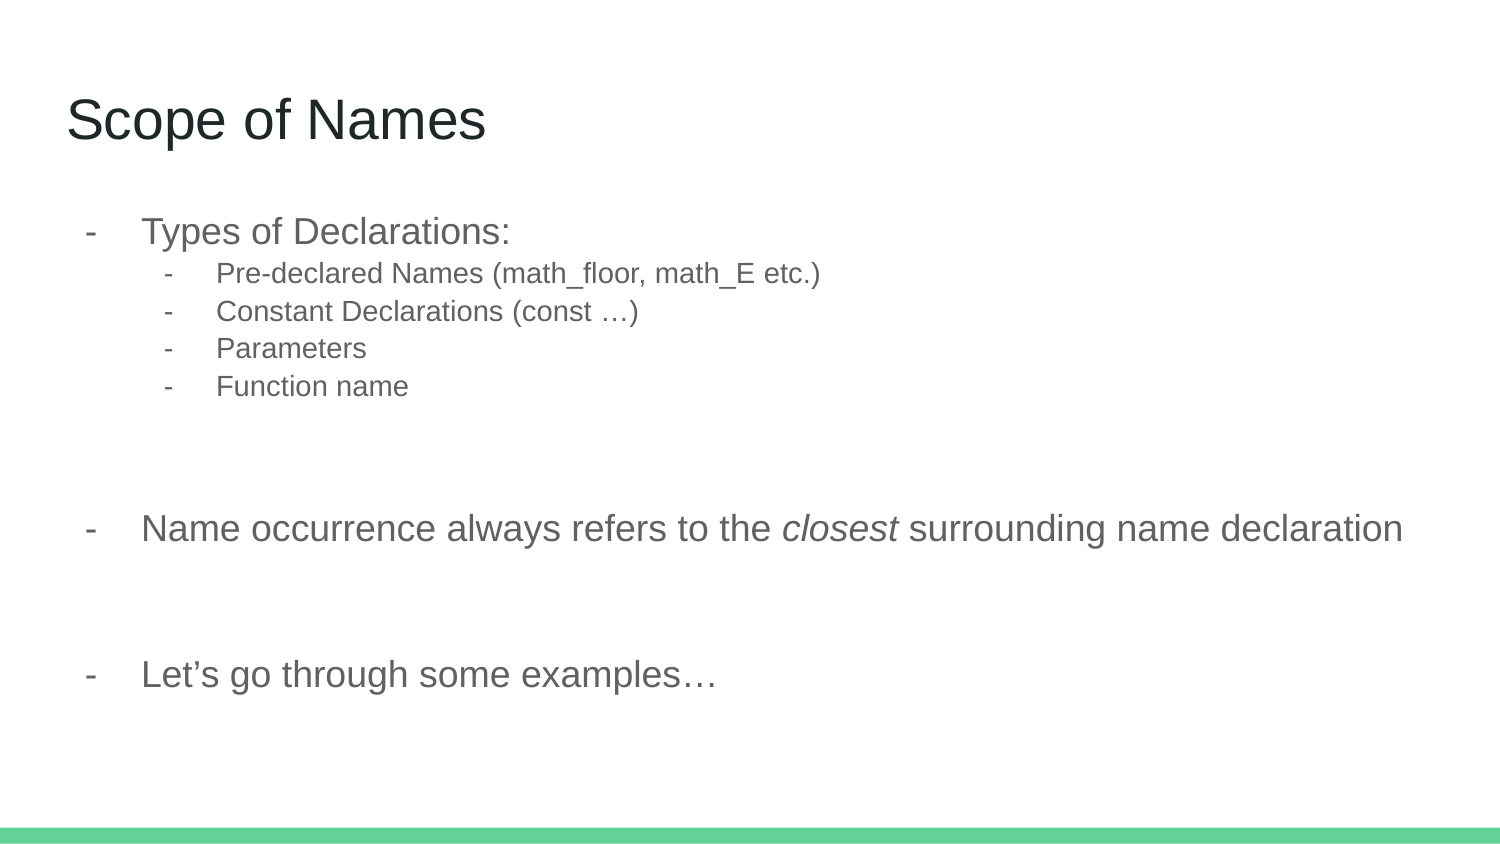

# Scope of Names
Types of Declarations:
Pre-declared Names (math_floor, math_E etc.)
Constant Declarations (const …)
Parameters
Function name

Name occurrence always refers to the closest surrounding name declaration

Let’s go through some examples…